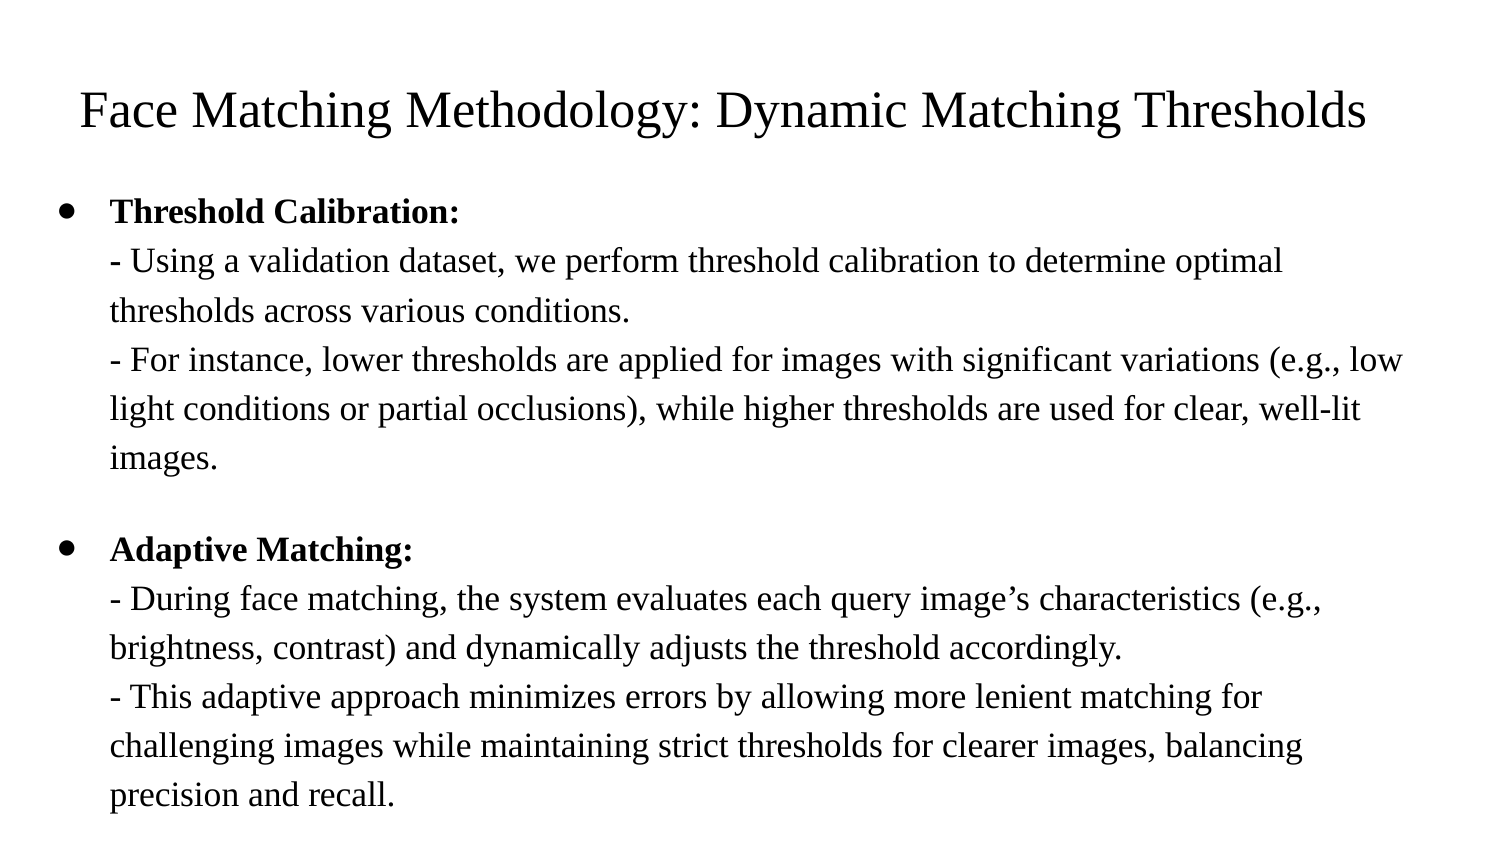

# Face Matching Methodology: Dynamic Matching Thresholds
Threshold Calibration:
- Using a validation dataset, we perform threshold calibration to determine optimal thresholds across various conditions.
- For instance, lower thresholds are applied for images with significant variations (e.g., low light conditions or partial occlusions), while higher thresholds are used for clear, well-lit images.
Adaptive Matching:
- During face matching, the system evaluates each query image’s characteristics (e.g., brightness, contrast) and dynamically adjusts the threshold accordingly.
- This adaptive approach minimizes errors by allowing more lenient matching for challenging images while maintaining strict thresholds for clearer images, balancing precision and recall.